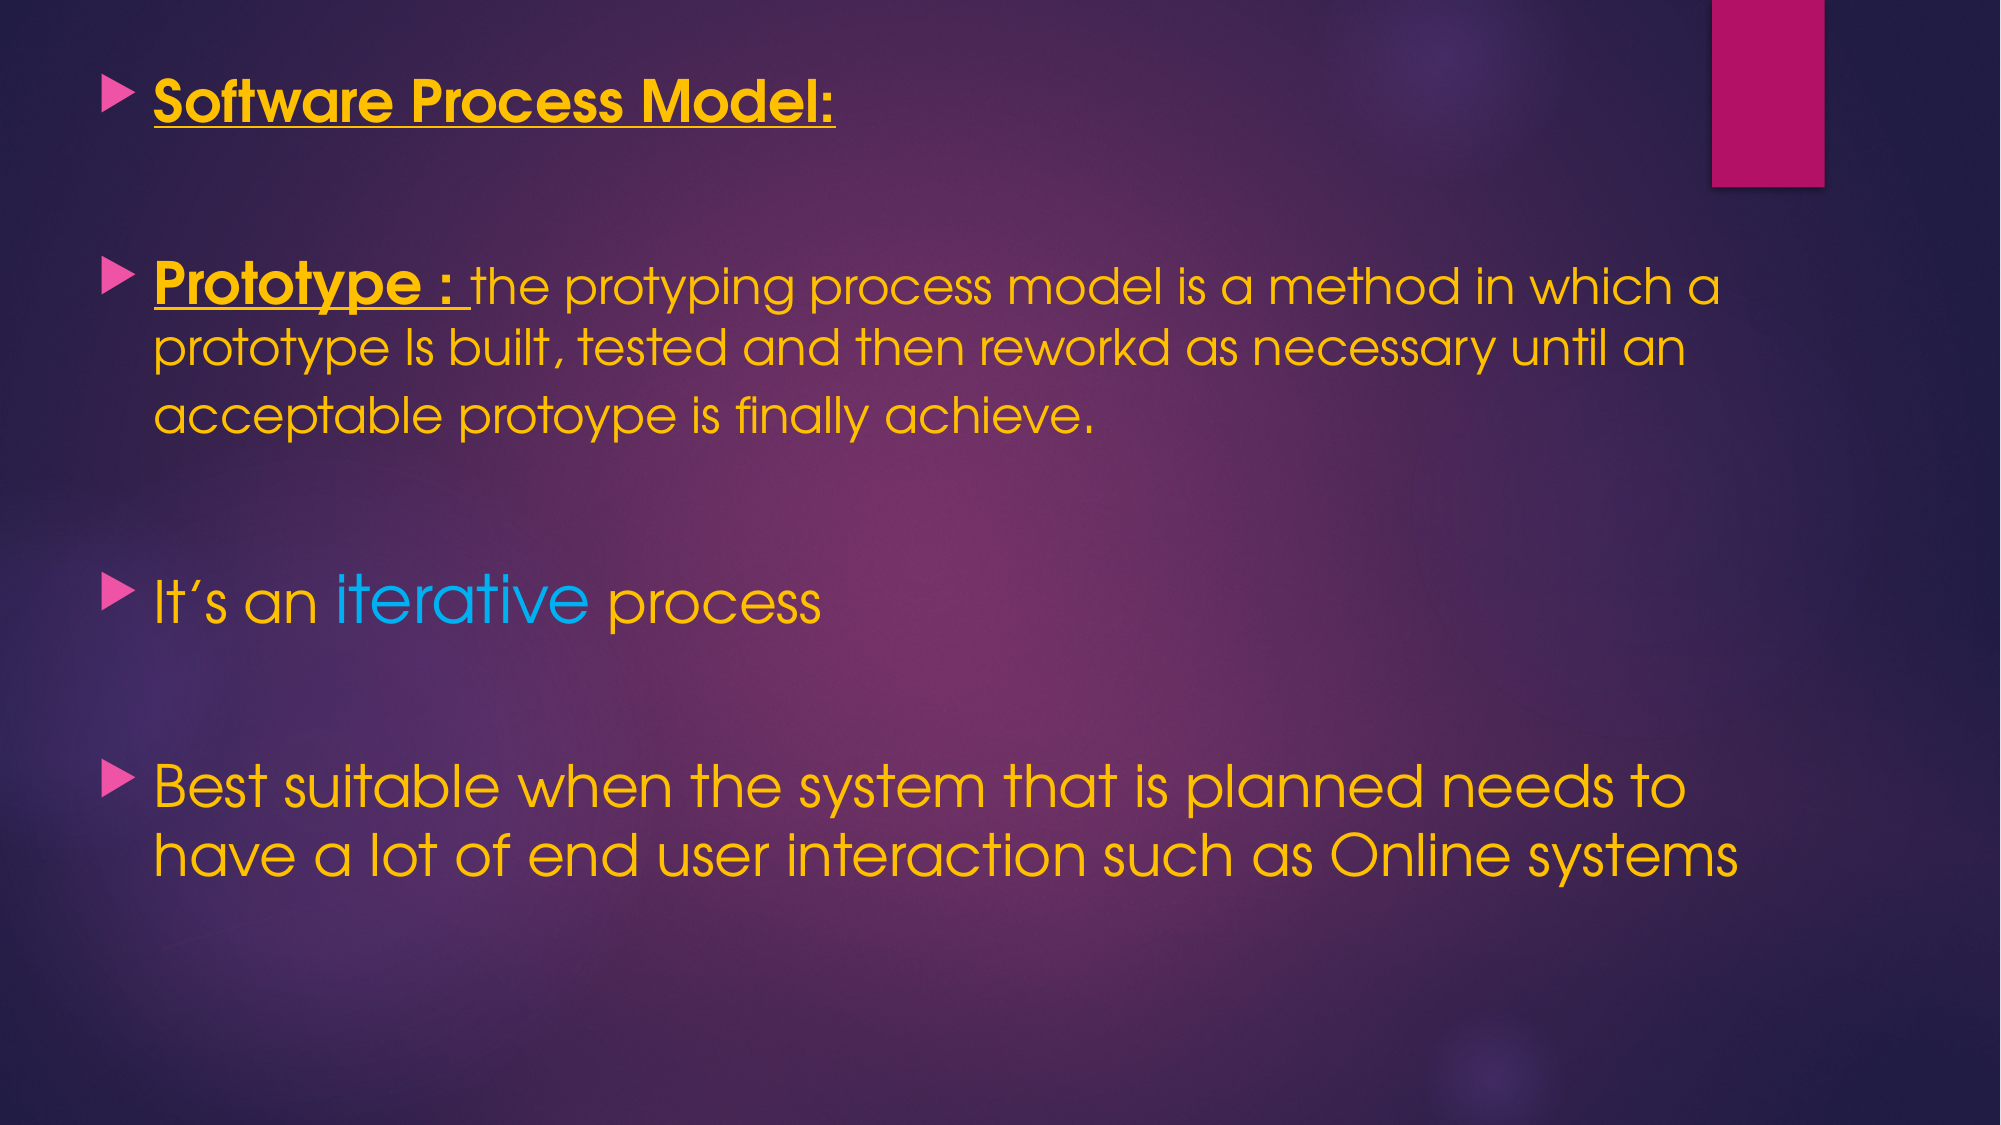

Software Process Model:

Prototype : the protyping process model is a method in which a prototype Is built, tested and then reworkd as necessary until an acceptable protoype is finally achieve.

It’s an iterative process

Best suitable when the system that is planned needs to have a lot of end user interaction such as Online systems